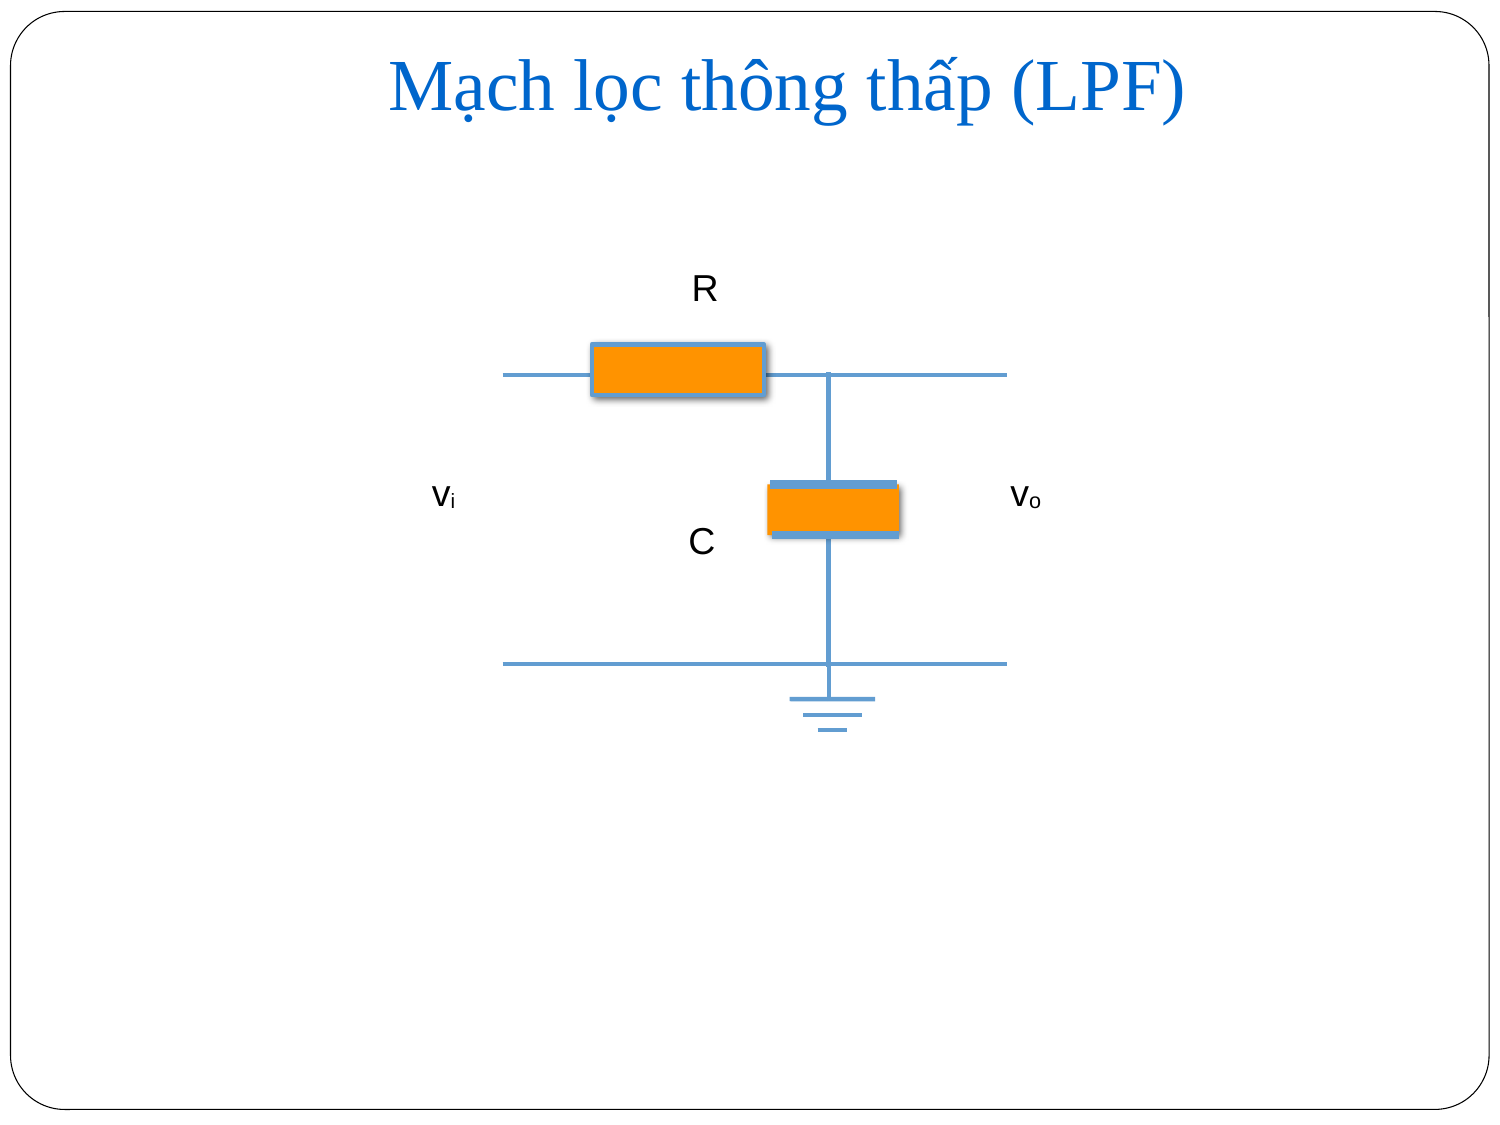

# Mạch lọc thông thấp (LPF)
R

vi
vo
C